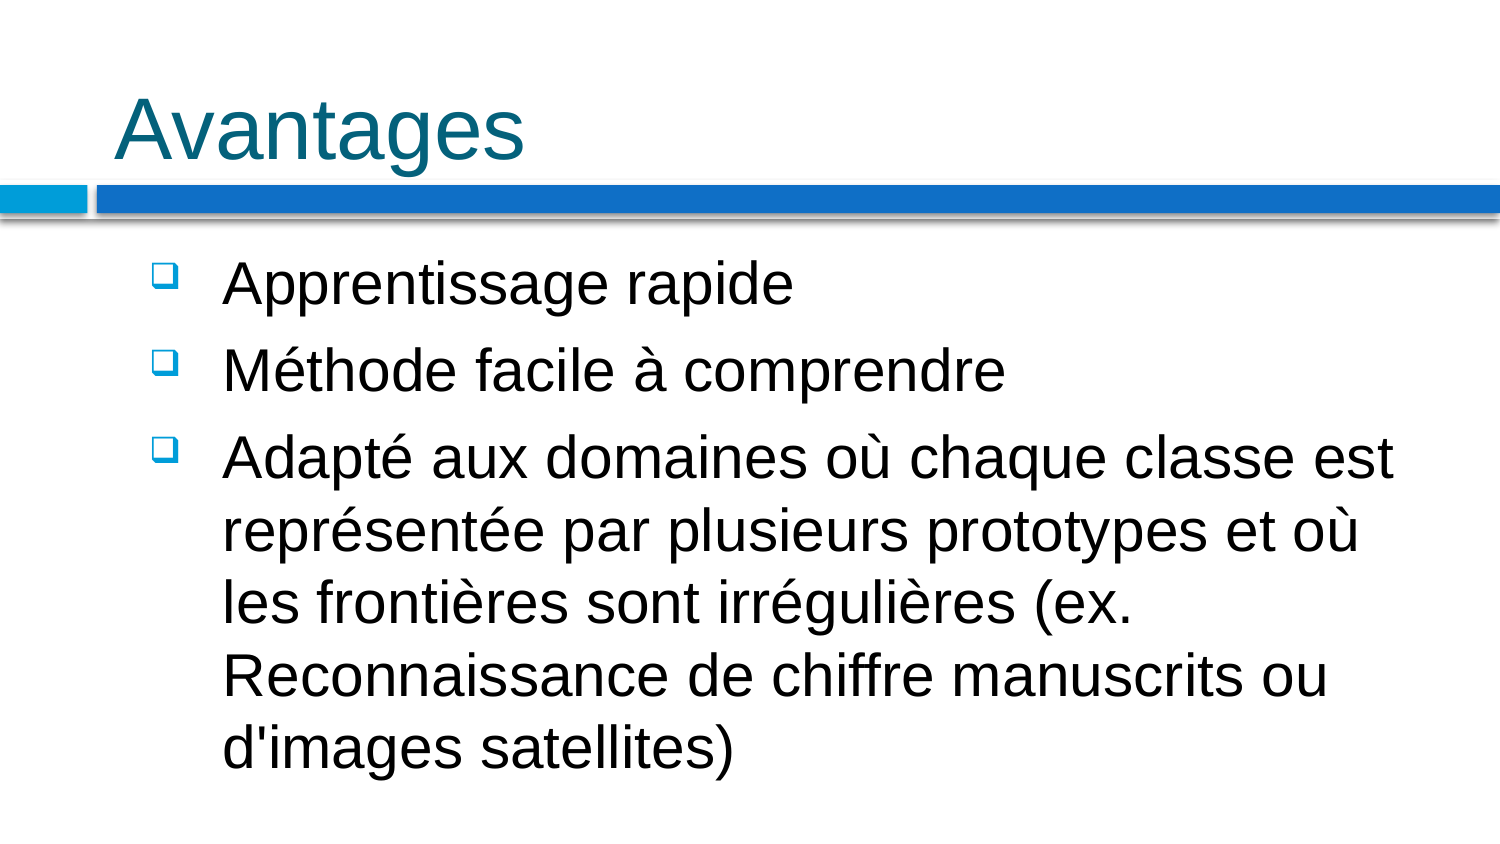

# Avantages

Apprentissage rapide
Méthode facile à comprendre
Adapté aux domaines où chaque classe est représentée par plusieurs prototypes et où les frontières sont irrégulières (ex. Reconnaissance de chiffre manuscrits ou d'images satellites)